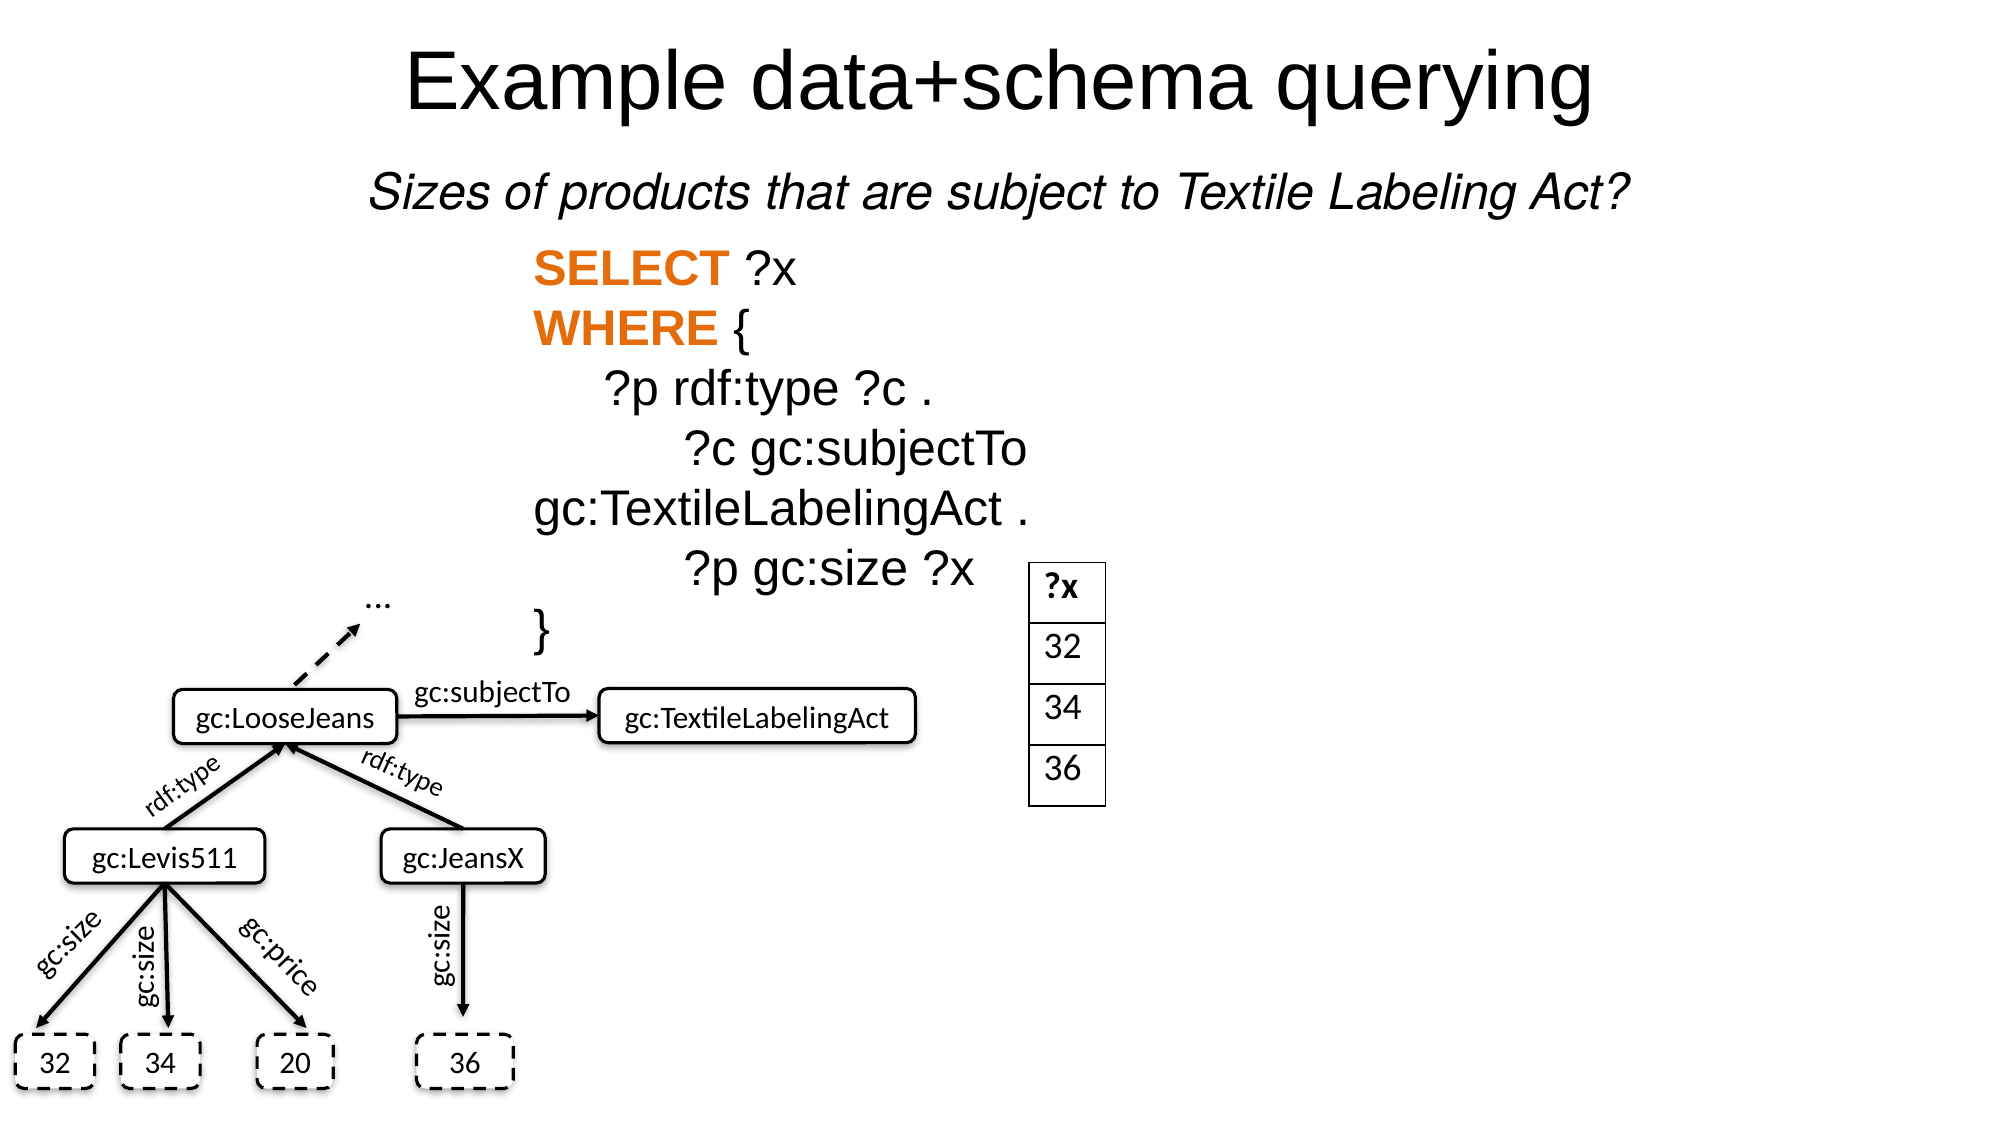

Example data+schema querying
Sizes of products that are subject to Textile Labeling Act?
SELECT ?x
WHERE {
     ?p rdf:type ?c .
	?c gc:subjectTo gc:TextileLabelingAct .
	?p gc:size ?x
}
| ?x |
| --- |
| 32 |
| 34 |
| 36 |
...
gc:subjectTo
gc:TextileLabelingAct
gc:LooseJeans
rdf:type
rdf:type
gc:Levis511
gc:JeansX
gc:size
gc:size
gc:price
gc:size
32
34
20
36